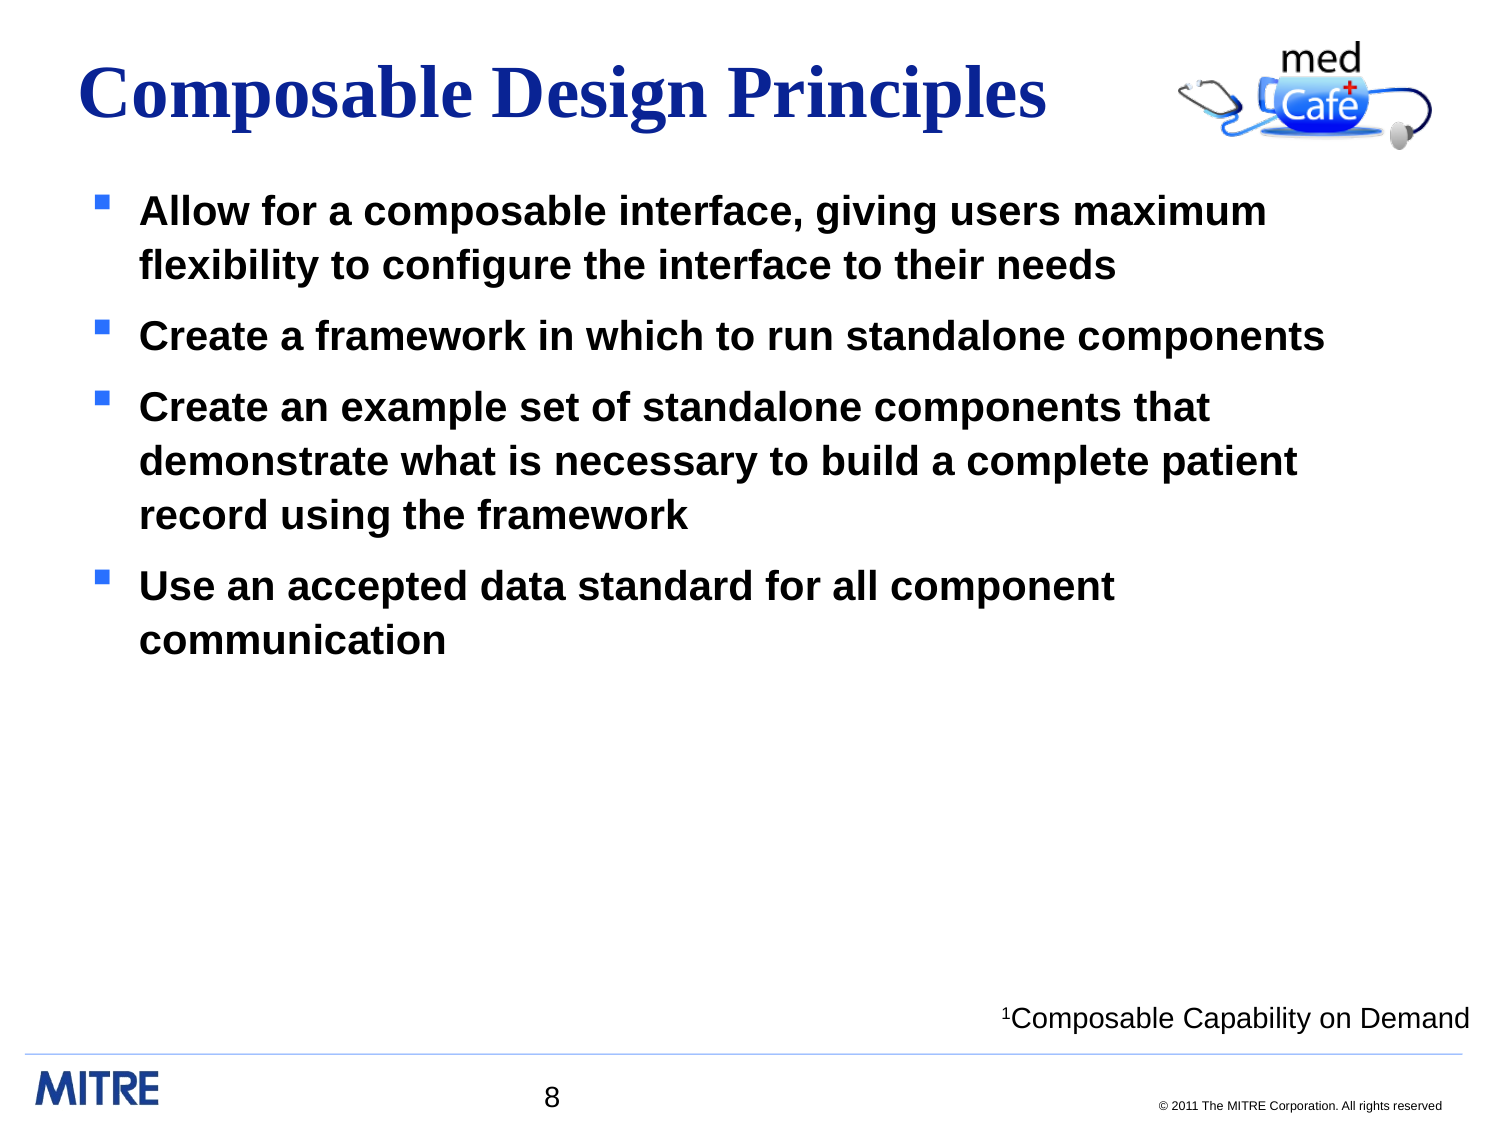

# Composable Design Principles
Allow for a composable interface, giving users maximum flexibility to configure the interface to their needs
Create a framework in which to run standalone components
Create an example set of standalone components that demonstrate what is necessary to build a complete patient record using the framework
Use an accepted data standard for all component communication
1Composable Capability on Demand